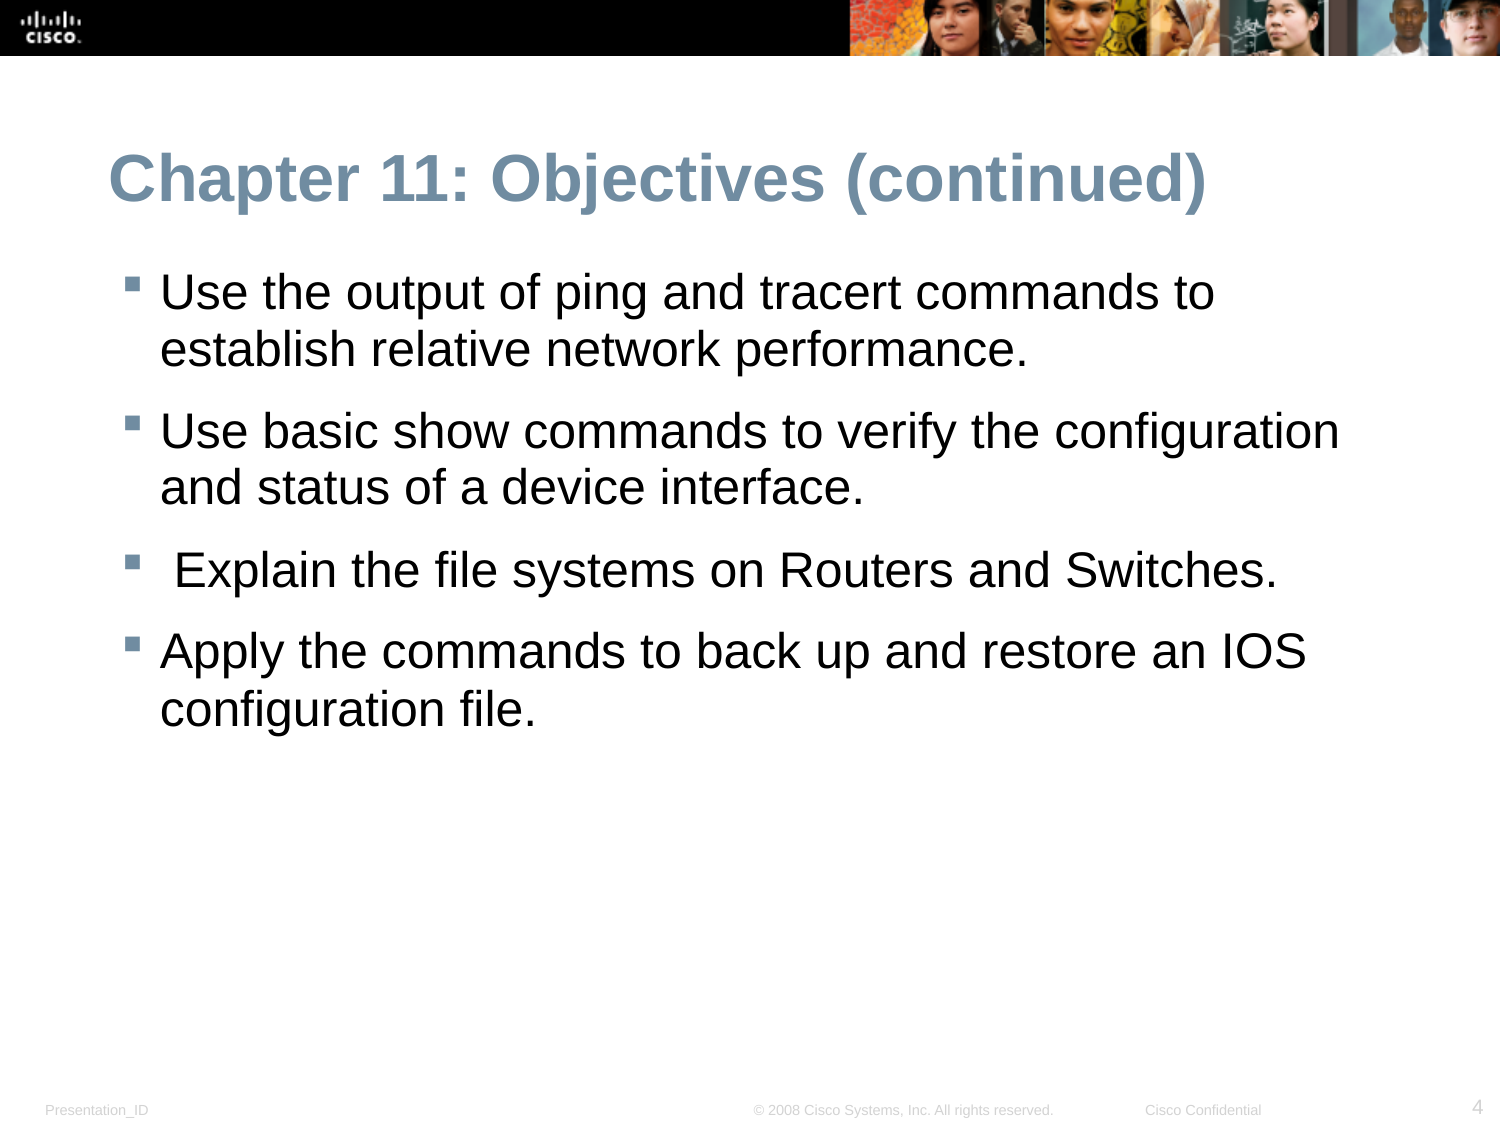

# Chapter 11: Objectives (continued)
Use the output of ping and tracert commands to establish relative network performance.
Use basic show commands to verify the configuration and status of a device interface.
 Explain the file systems on Routers and Switches.
Apply the commands to back up and restore an IOS configuration file.